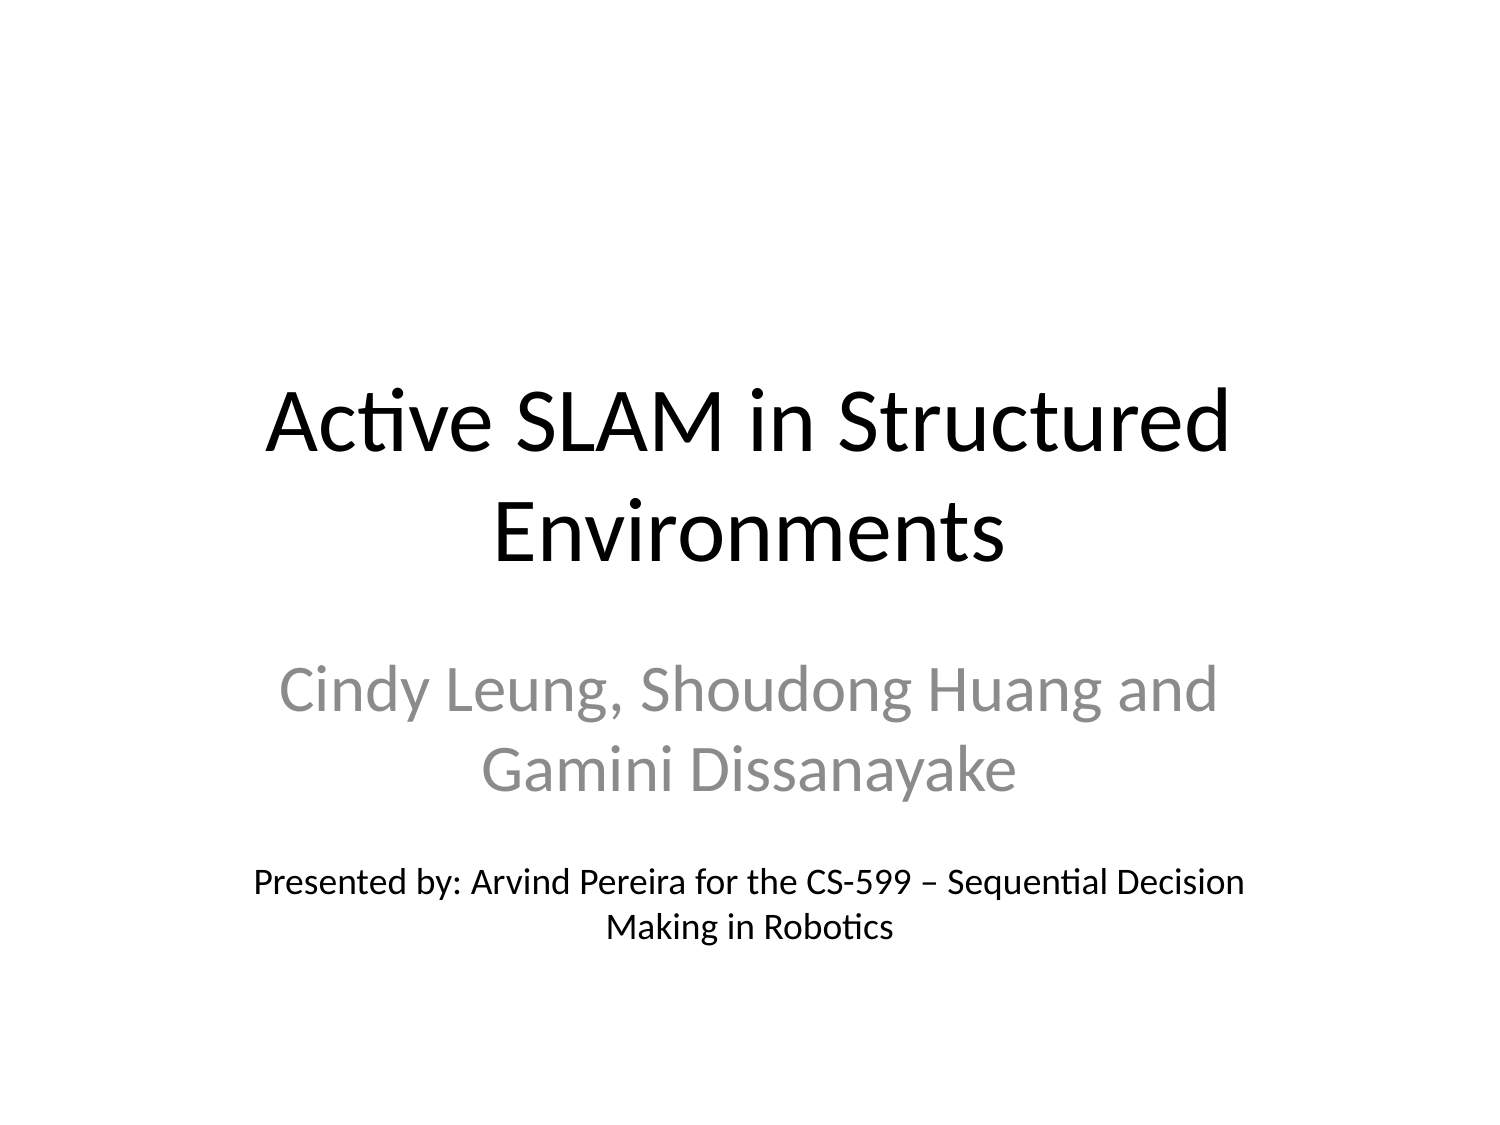

# Active SLAM in Structured Environments
Cindy Leung, Shoudong Huang and Gamini Dissanayake
Presented by: Arvind Pereira for the CS-599 – Sequential Decision Making in Robotics